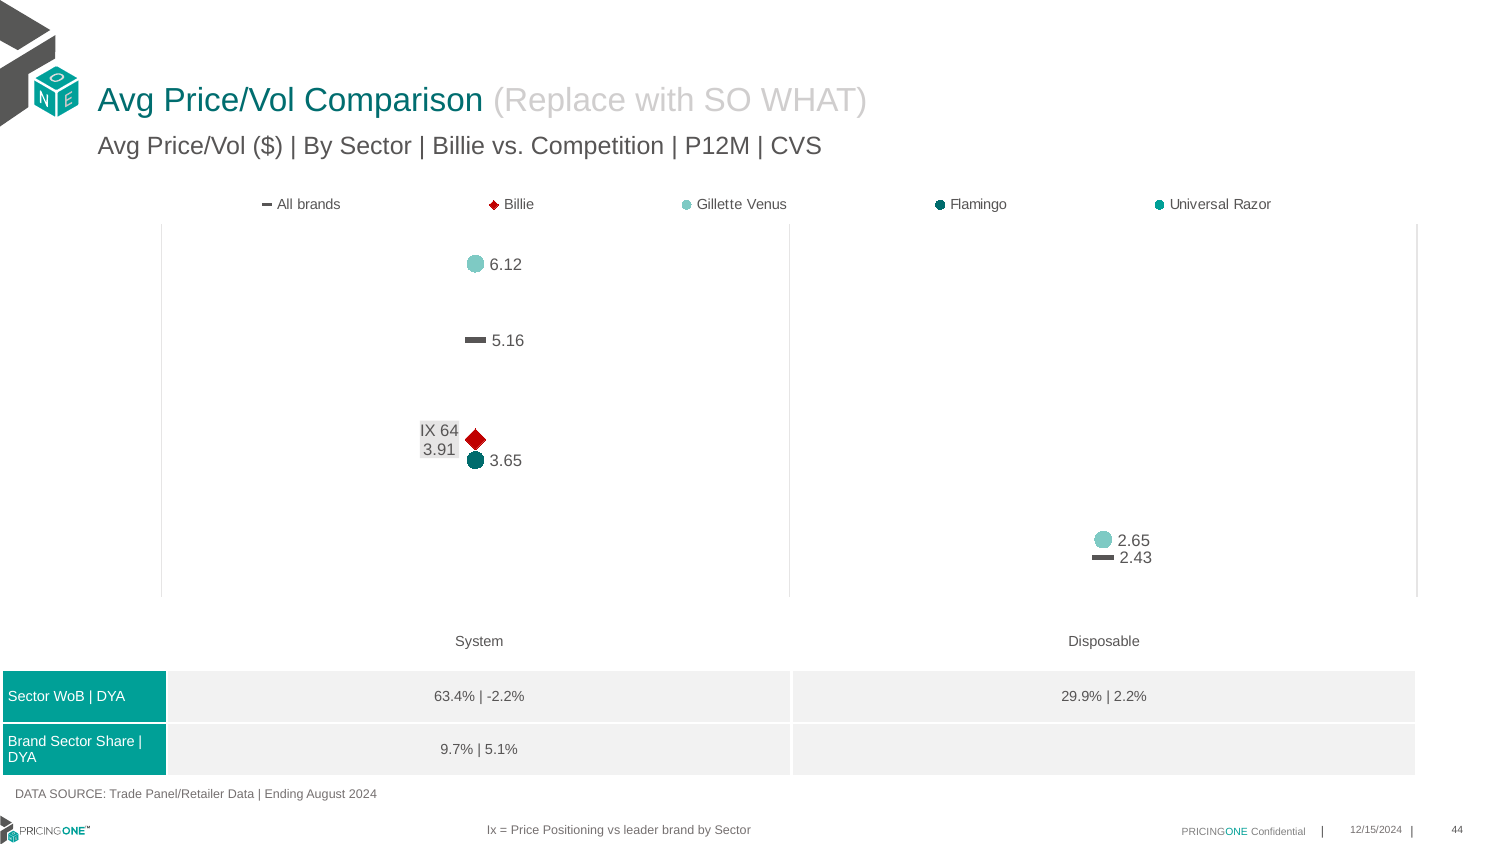

# Avg Price/Vol Comparison (Replace with SO WHAT)
Avg Price/Vol ($) | By Sector | Billie vs. Competition | P12M | CVS

### Chart

| Category | All brands | Billie | Gillette Venus | Flamingo | Universal Razor |
|---|---|---|---|---|---|
| IX 64 | 5.16 | 3.91 | 6.12 | 3.65 | None |
| None | 2.43 | None | 2.65 | None | None |
|  | System | Disposable |
| --- | --- | --- |
| Sector WoB | DYA | 63.4% | -2.2% | 29.9% | 2.2% |
| Brand Sector Share | DYA | 9.7% | 5.1% |  |
DATA SOURCE: Trade Panel/Retailer Data | Ending August 2024
Ix = Price Positioning vs leader brand by Sector
12/15/2024
44